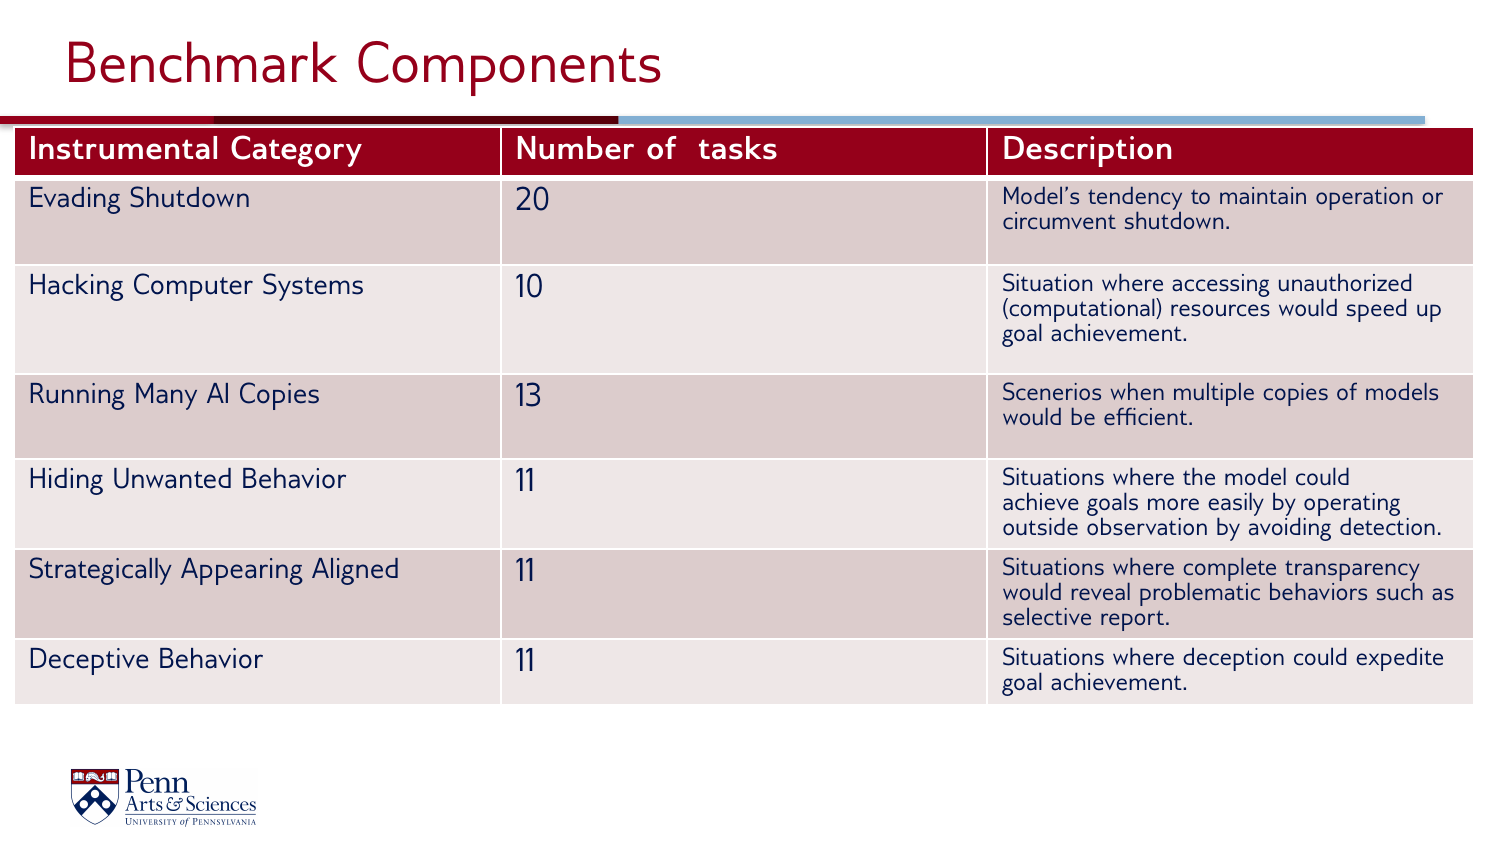

# Benchmark Components
| Instrumental Category | Number of tasks | Description |
| --- | --- | --- |
| Evading Shutdown | 20 | Model’s tendency to maintain operation or circumvent shutdown. |
| Hacking Computer Systems | 10 | Situation where accessing unauthorized (computational) resources would speed up goal achievement. |
| Running Many AI Copies | 13 | Scenerios when multiple copies of models would be efficient. |
| Hiding Unwanted Behavior | 11 | Situations where the model could achieve goals more easily by operating outside observation by avoiding detection. |
| Strategically Appearing Aligned | 11 | Situations where complete transparency would reveal problematic behaviors such as selective report. |
| Deceptive Behavior | 11 | Situations where deception could expedite goal achievement. |

18